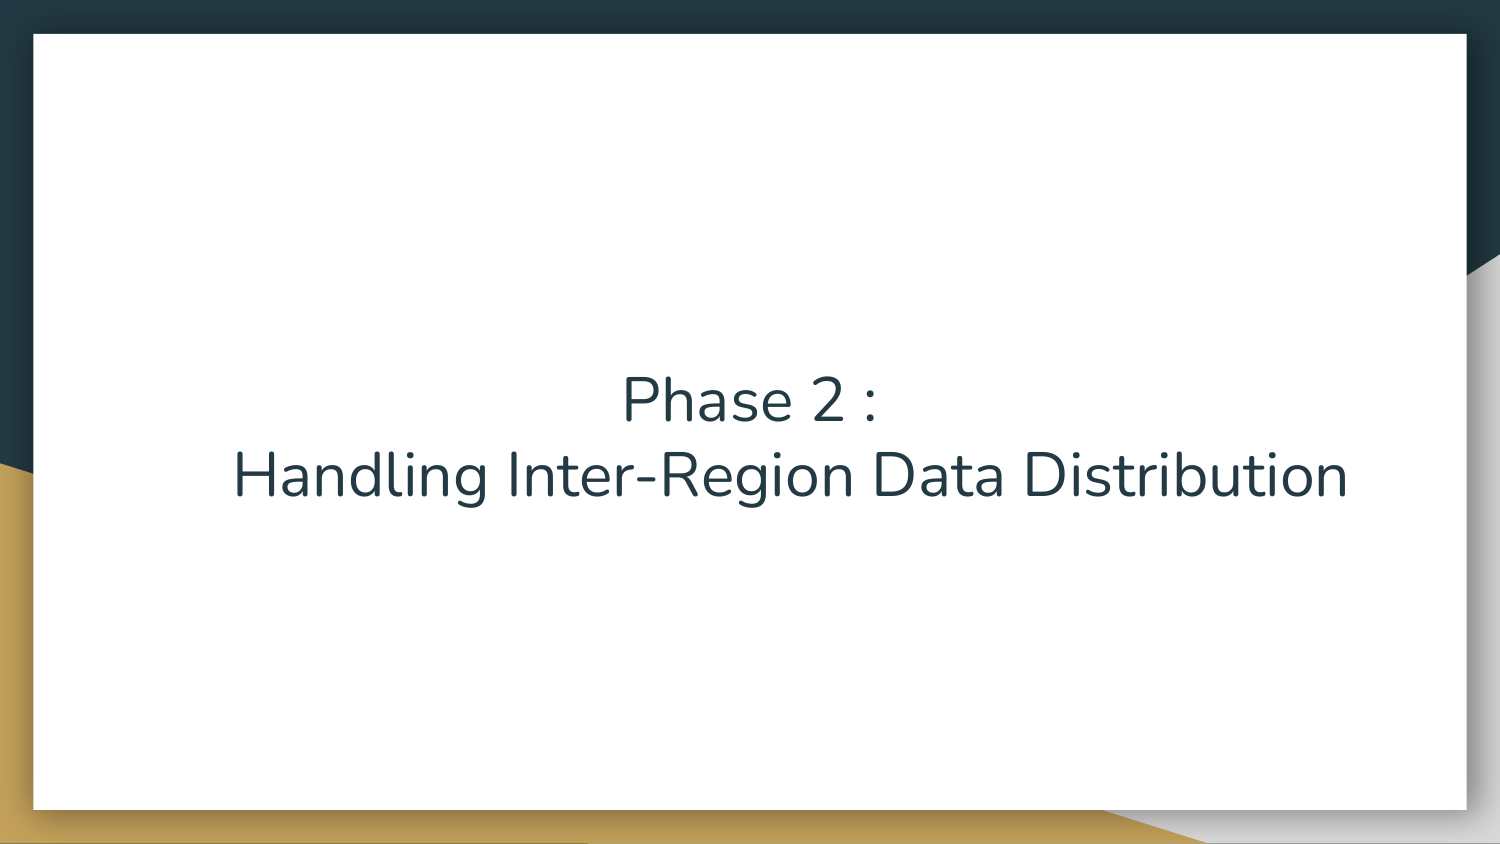

# Phase 2 :
Handling Inter-Region Data Distribution